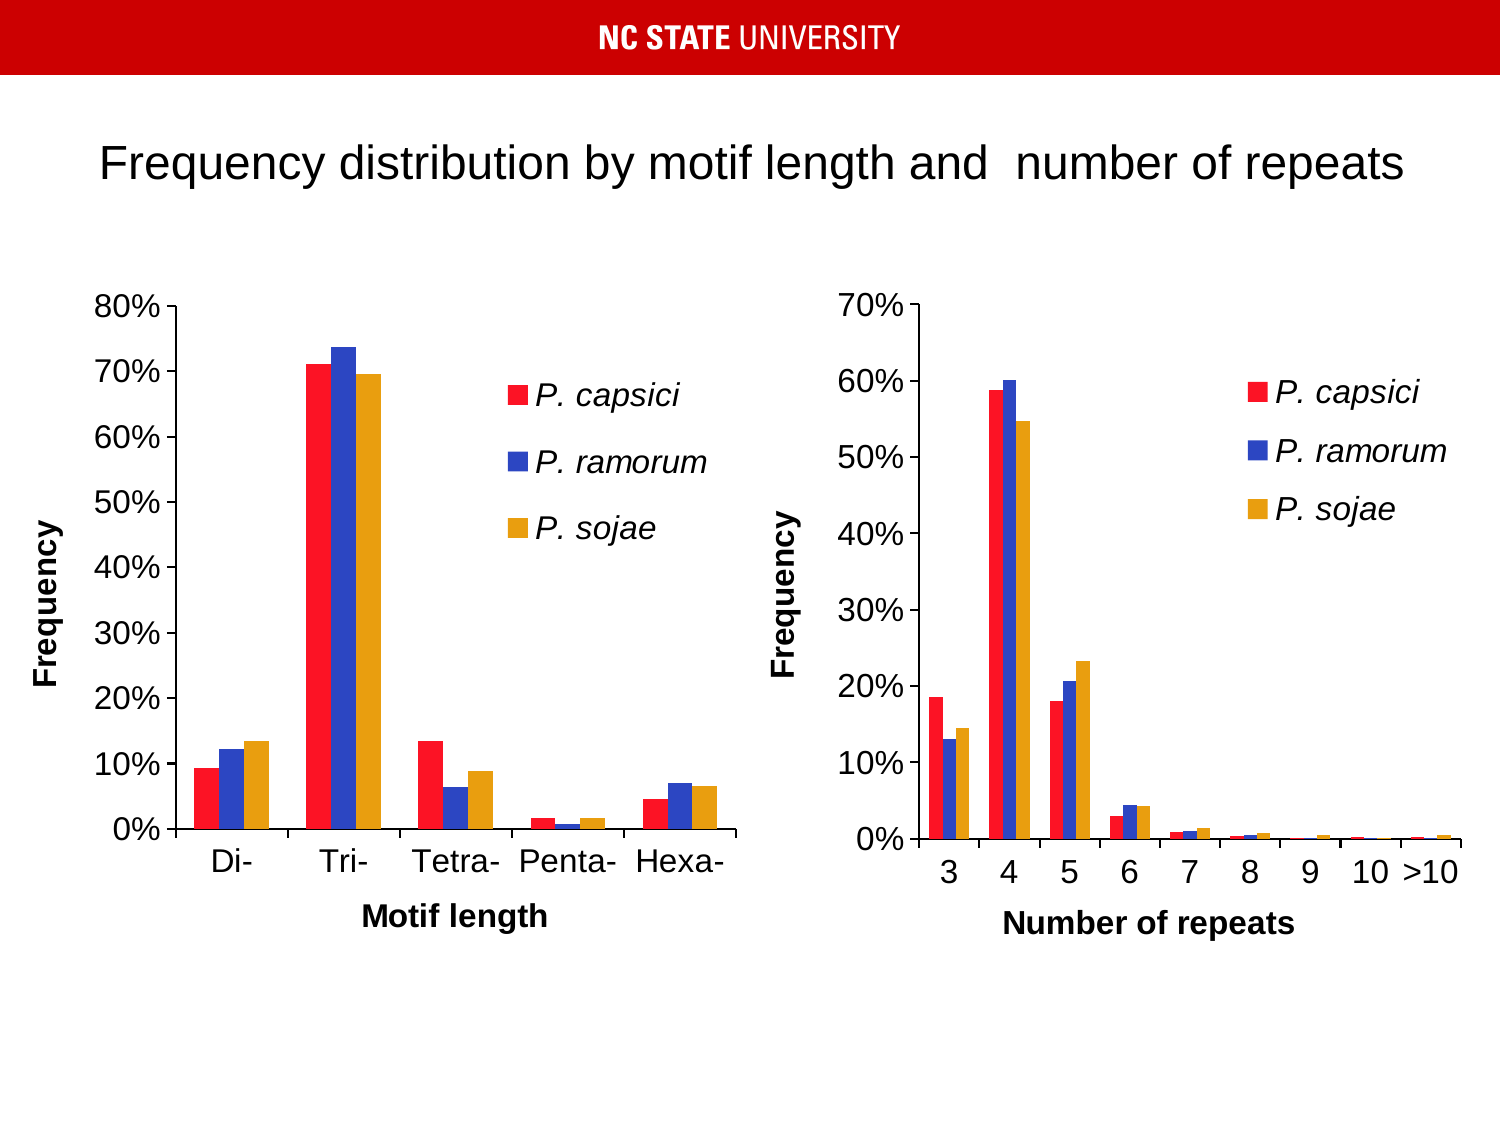

# Frequency distribution by motif length and  number of repeats

### Chart

| Category | P. capsici | P. ramorum | P. sojae |
|---|---|---|---|
| Di- | 0.093311758360302 | 0.122062862374123 | 0.133853151397011 |
| Tri- | 0.710355987055016 | 0.73664937442783 | 0.695581546458739 |
| Tetra- | 0.134843581445523 | 0.0640830027464144 | 0.0885315139701104 |
| Penta- | 0.0161812297734628 | 0.00762892889838266 | 0.0170565302144249 |
| Hexa- | 0.0453074433656958 | 0.0695758315532499 | 0.0649772579597141 |

### Chart

| Category | P. capsici | P. ramorum  | P. sojae |
|---|---|---|---|
| 3 | 0.18544474393531 | 0.13026235509457 | 0.144550917654702 |
| 4 | 0.587601078167116 | 0.600671140939597 | 0.54718206918954 |
| 5 | 0.180053908355795 | 0.206223306894448 | 0.232418385577392 |
| 6 | 0.0296495956873315 | 0.0442342892007321 | 0.0428780250121812 |
| 7 | 0.0091644204851752 | 0.0097620500305064 | 0.0144550917654702 |
| 8 | 0.00377358490566038 | 0.0048810250152532 | 0.00779600454766932 |
| 9 | 0.000539083557951482 | 0.0012202562538133 | 0.00438525255806399 |
| 10 | 0.00161725067385445 | 0.0012202562538133 | 0.00113691732986844 |
| >10 | 0.00215633423180593 | 0.00152532031726663 | 0.00519733636511288 |